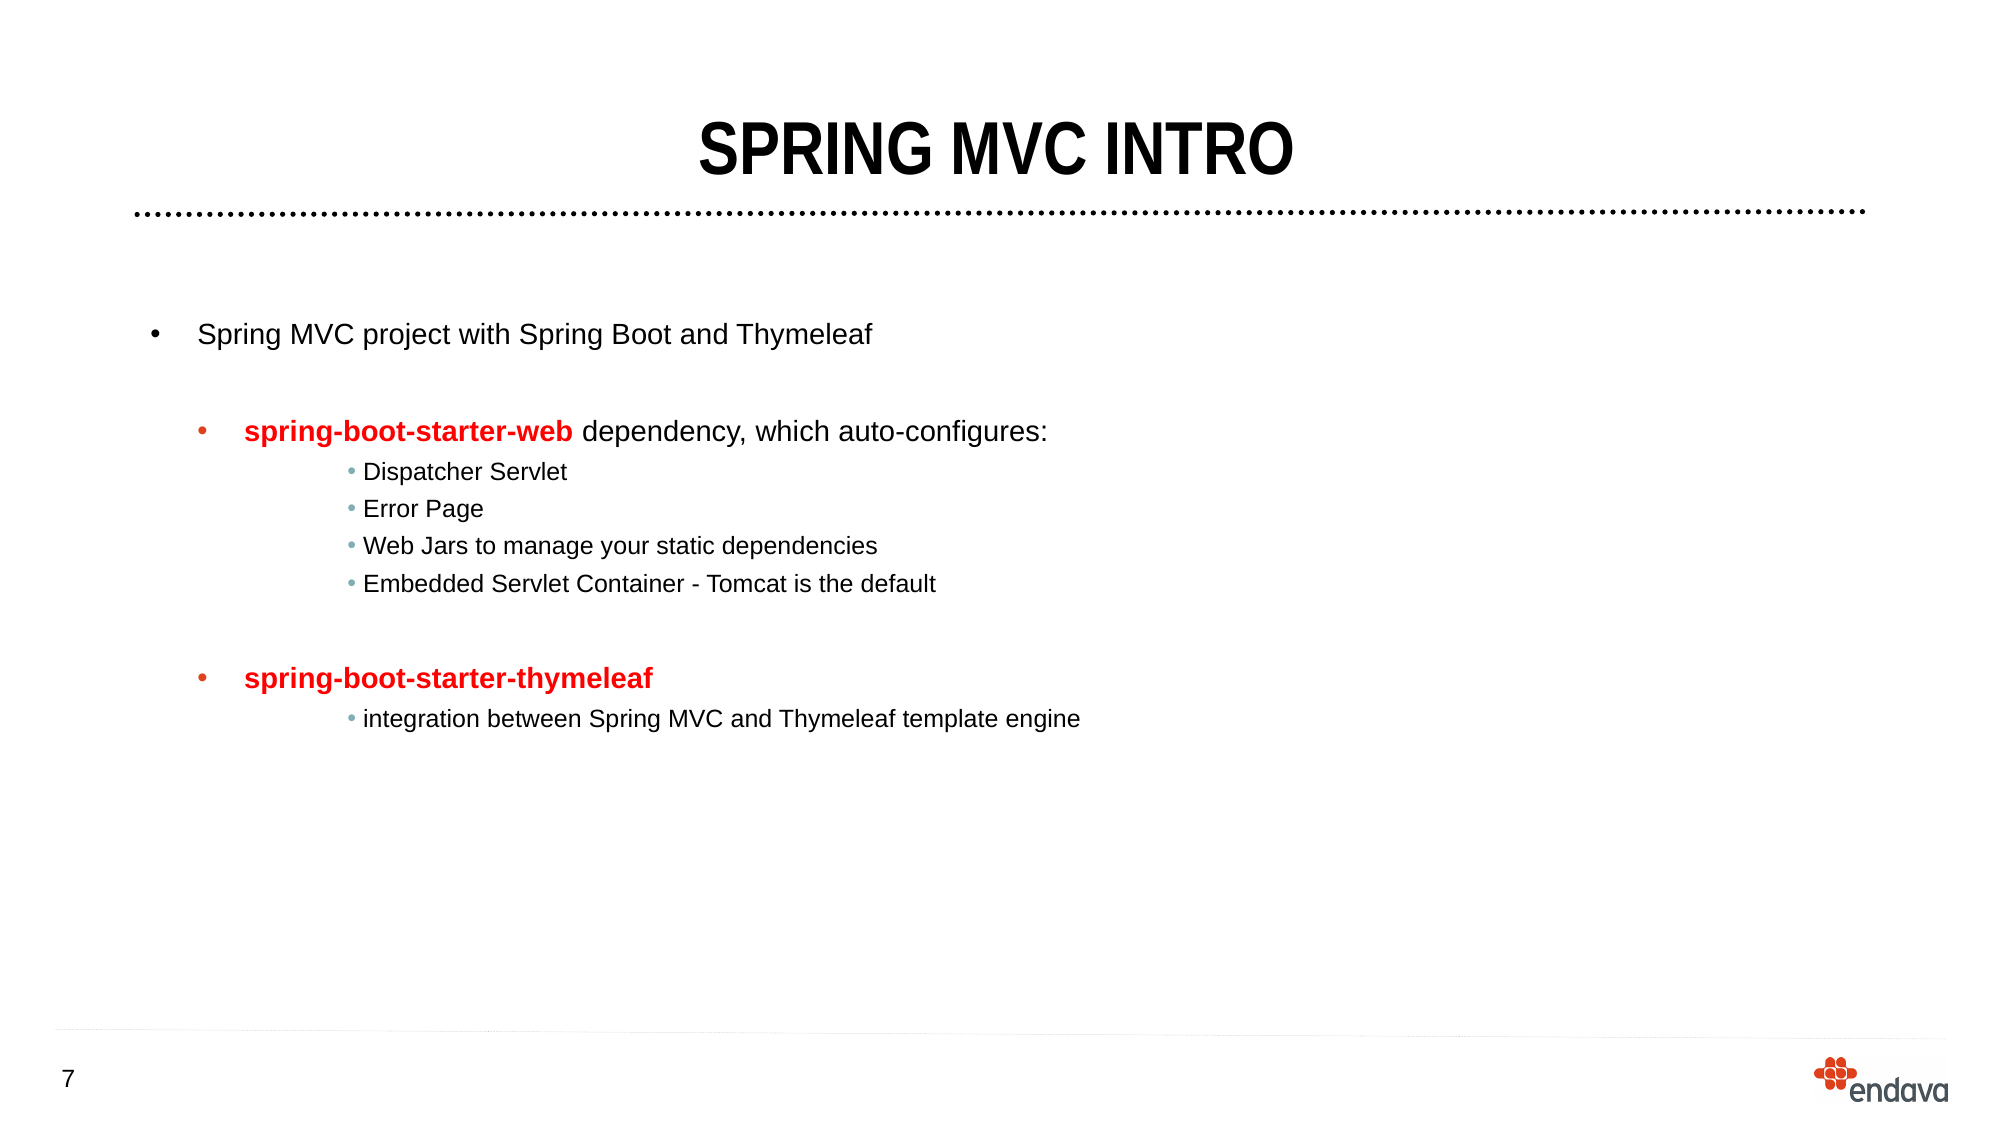

# Spring mvc intro

Spring MVC project with Spring Boot and Thymeleaf

spring-boot-starter-web dependency, which auto-configures:
 Dispatcher Servlet
 Error Page
 Web Jars to manage your static dependencies
 Embedded Servlet Container - Tomcat is the default

spring-boot-starter-thymeleaf
 integration between Spring MVC and Thymeleaf template engine